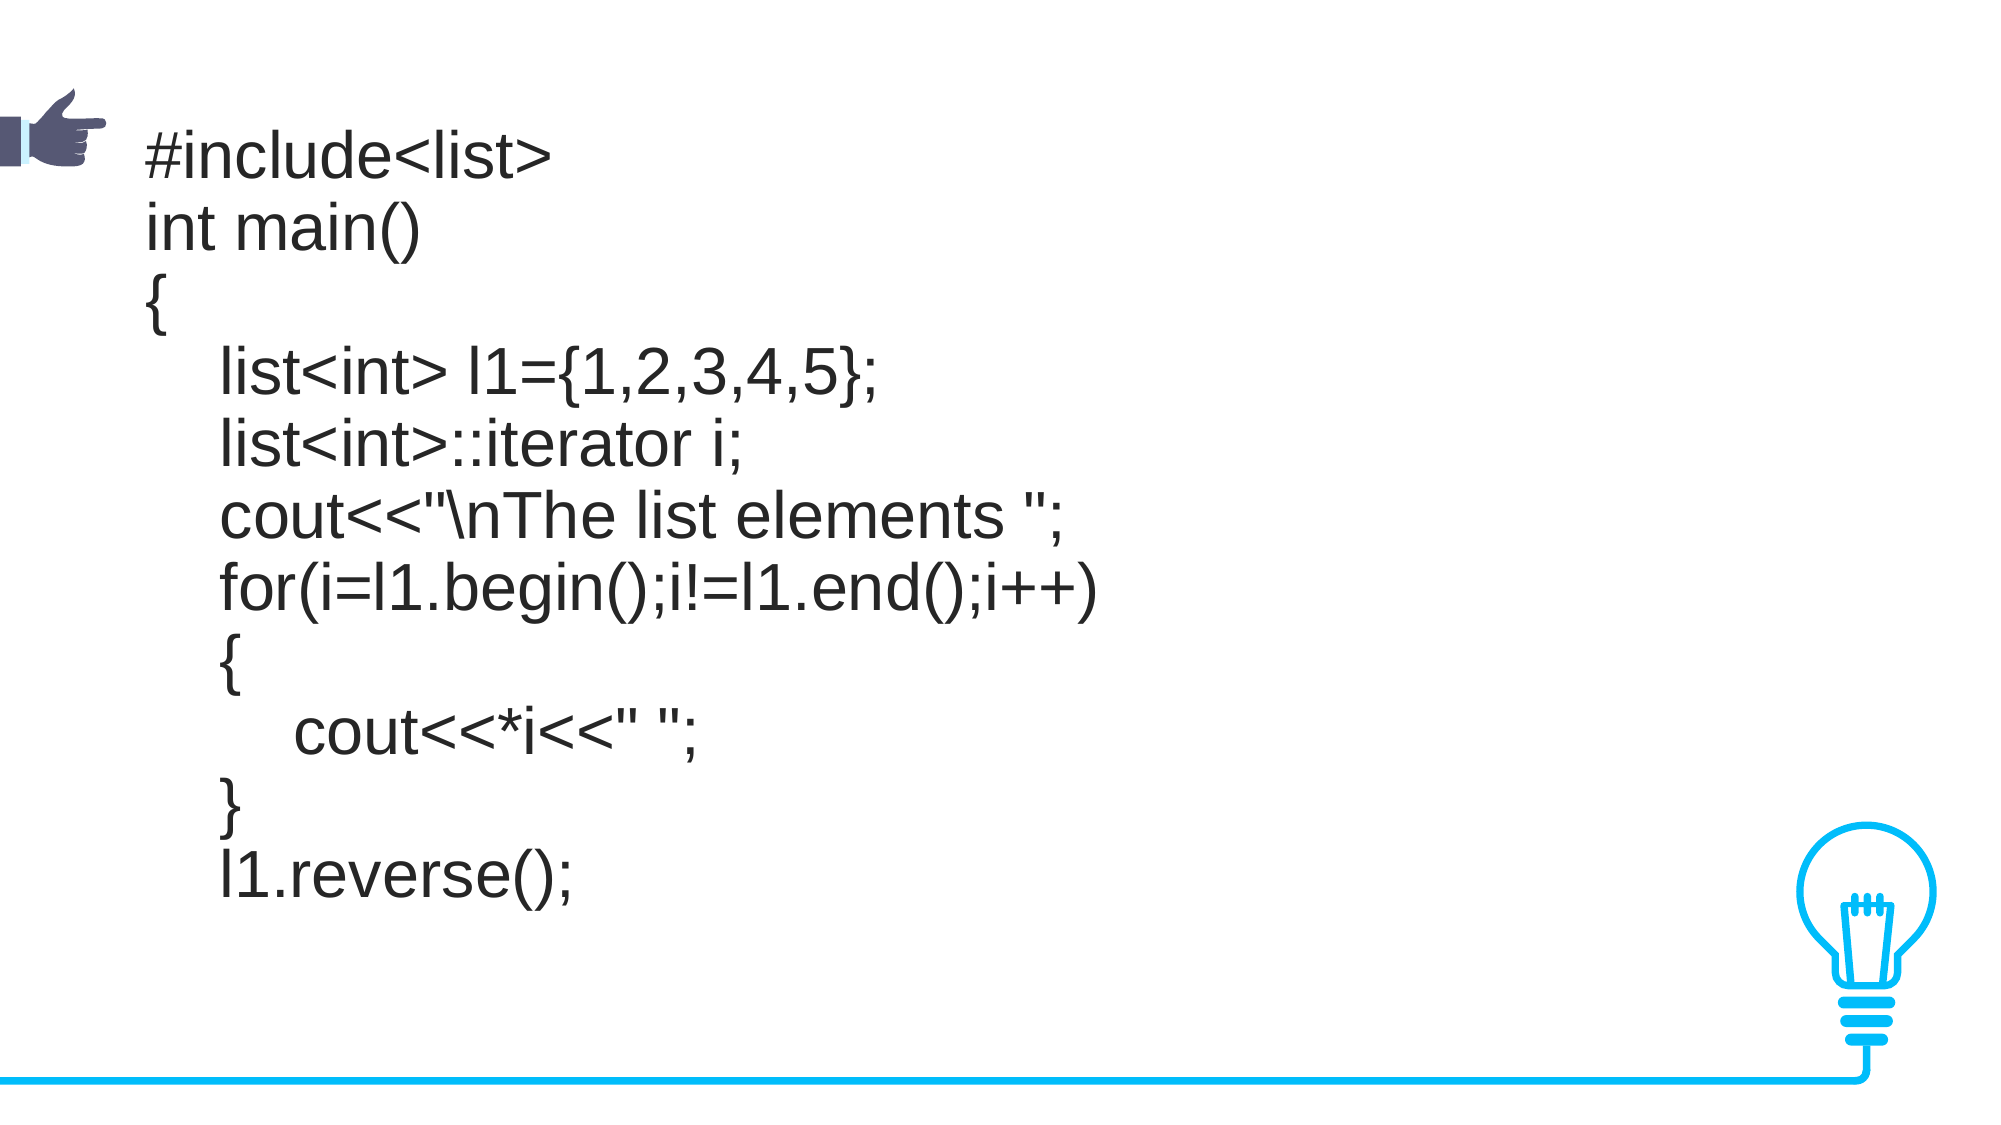

#include<list>
int main()
{
    list<int> l1={1,2,3,4,5};
    list<int>::iterator i;
    cout<<"\nThe list elements ";
    for(i=l1.begin();i!=l1.end();i++)
    {
        cout<<*i<<" ";
    }
    l1.reverse();